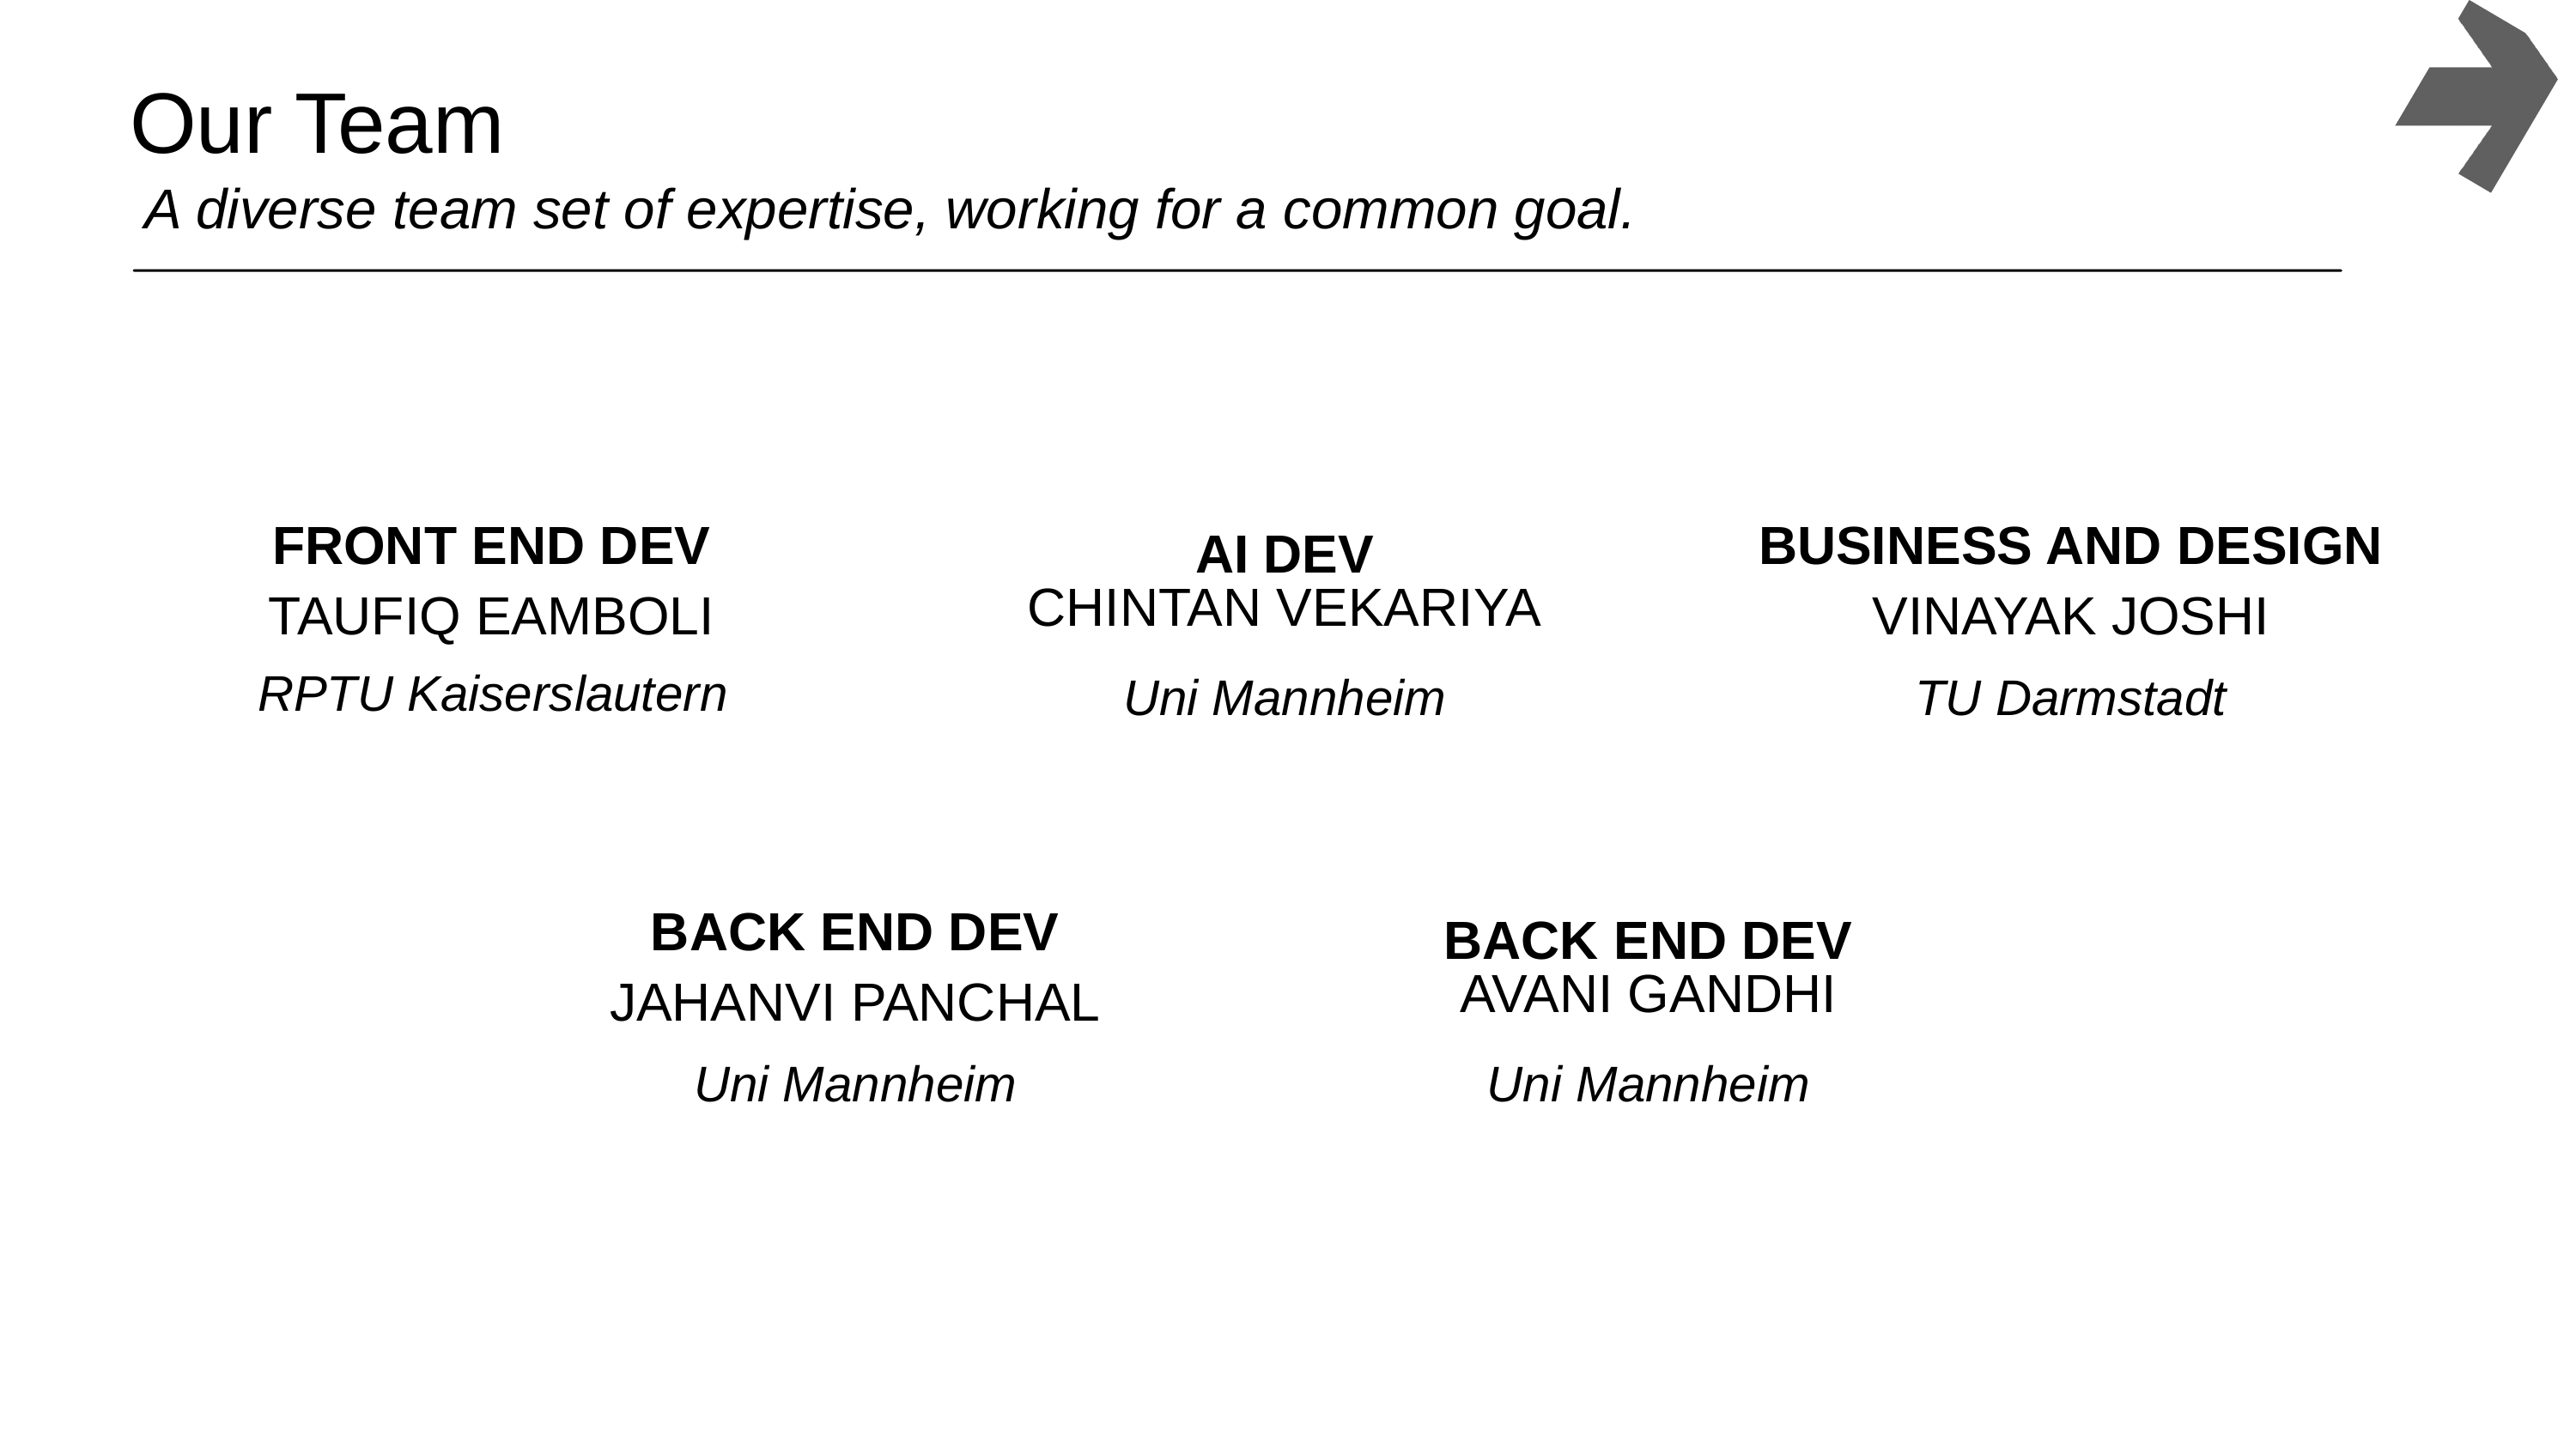

Our Team
A diverse team set of expertise, working for a common goal.

FRONT END DEV
TAUFIQ EAMBOLI
BUSINESS AND DESIGN
VINAYAK JOSHI
AI DEV
CHINTAN VEKARIYA
Uni Mannheim
TU Darmstadt

RPTU Kaiserslautern

BACK END DEV
JAHANVI PANCHAL
BACK END DEV
AVANI GANDHI
Uni Mannheim
Uni Mannheim